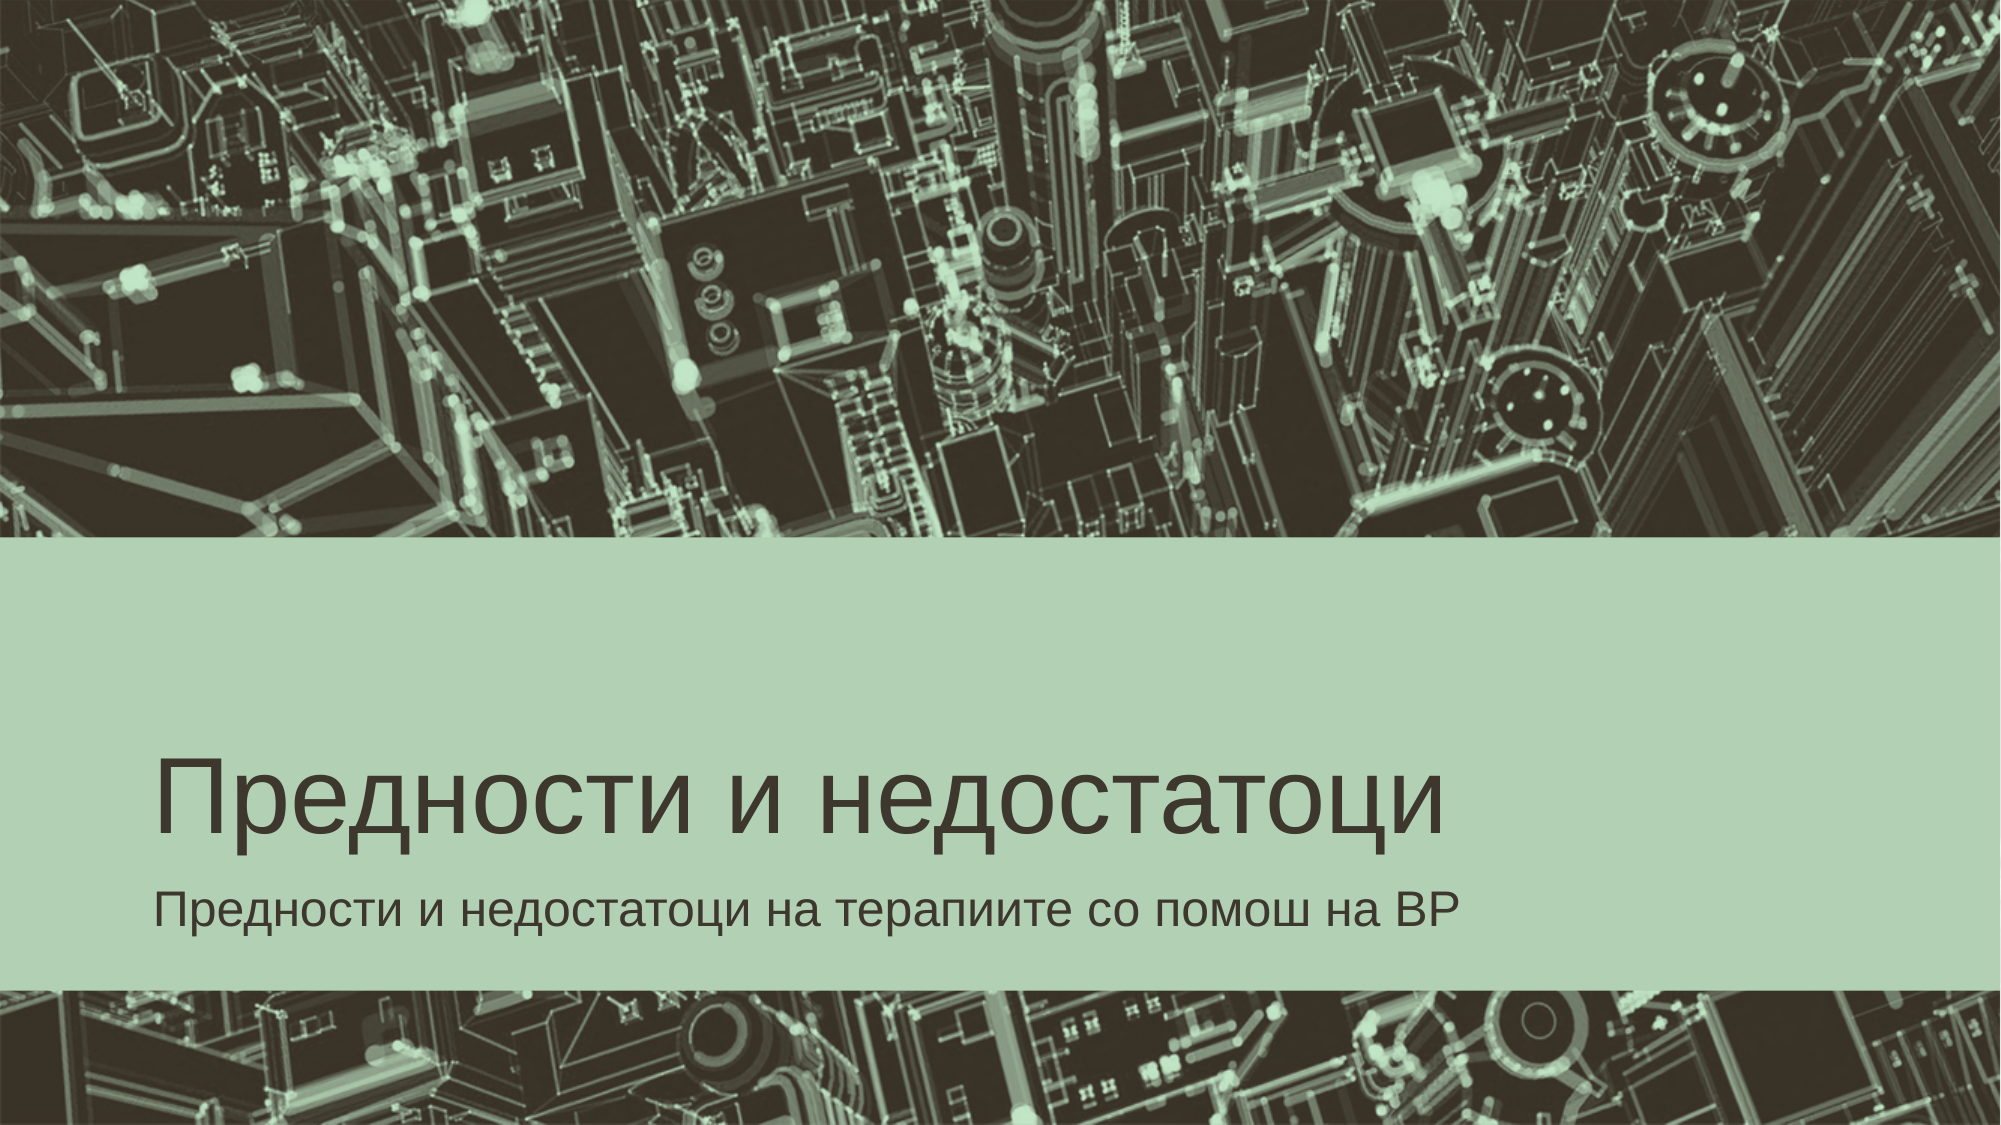

# Предности и недостатоци
Предности и недостатоци на терапиите со помош на ВР